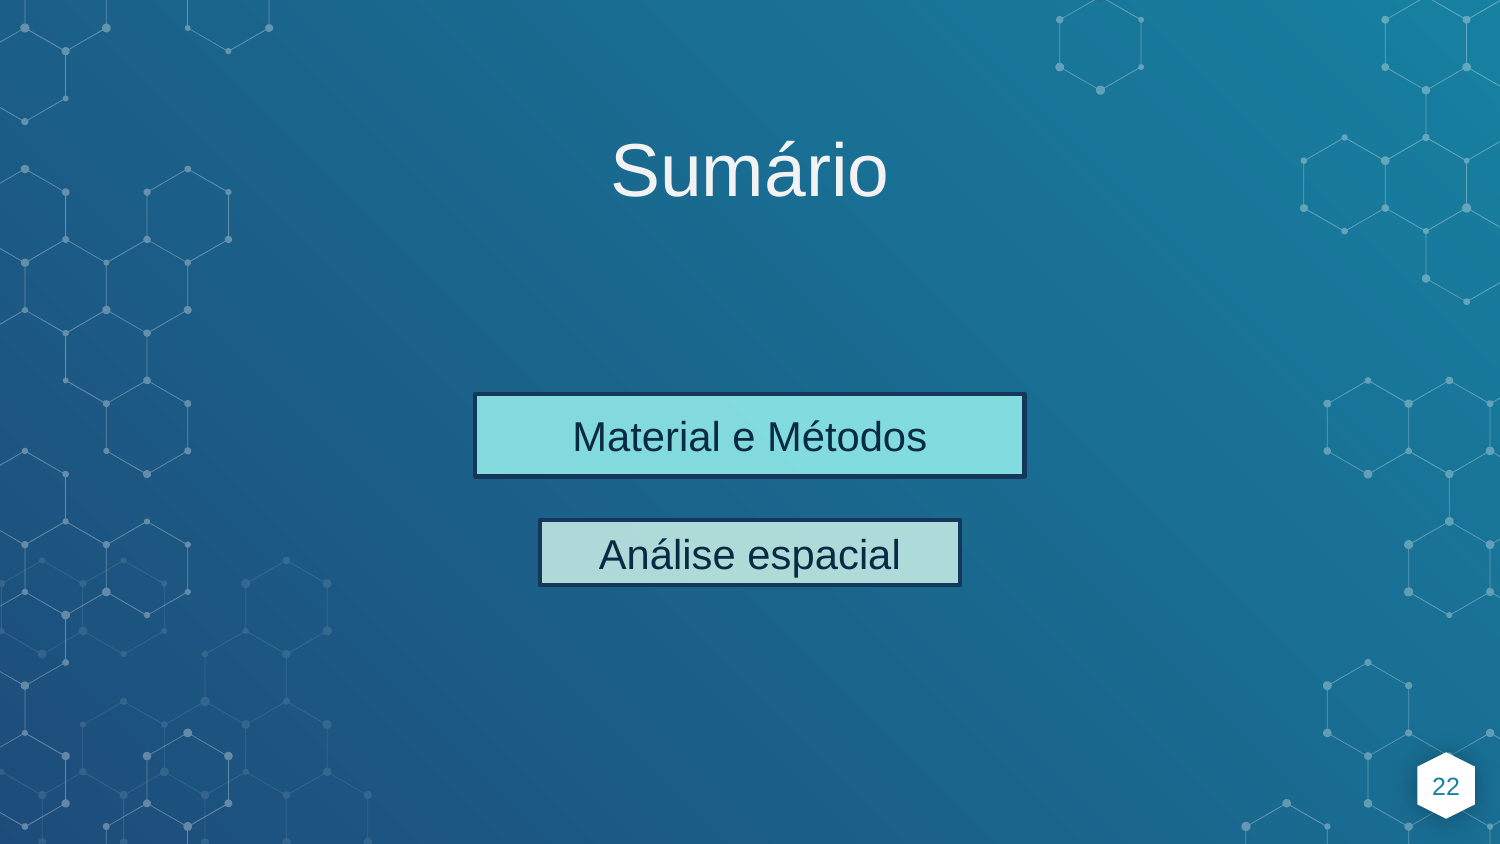

Sumário
Material e Métodos
Análise espacial
22